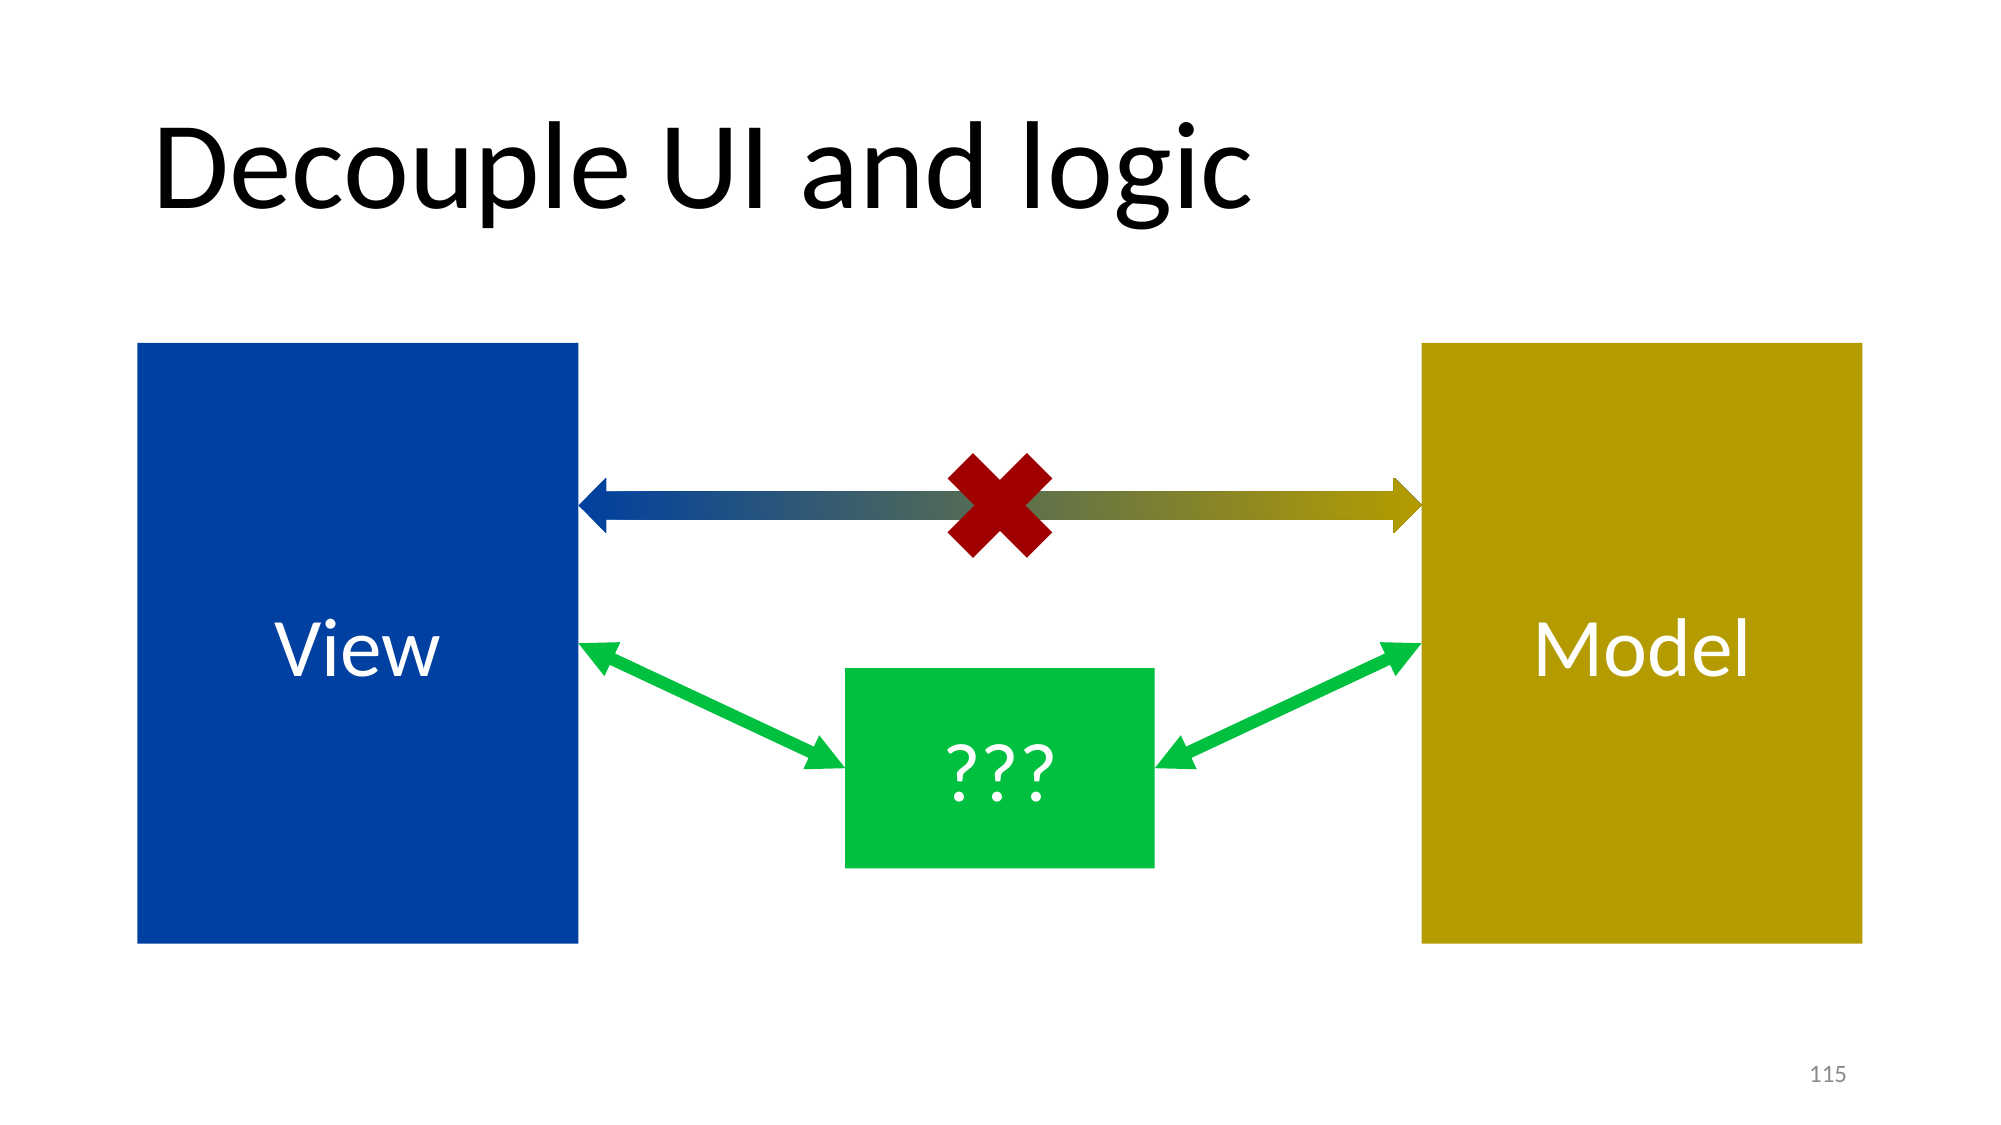

# Decouple UI and logic
View
Model

???
115